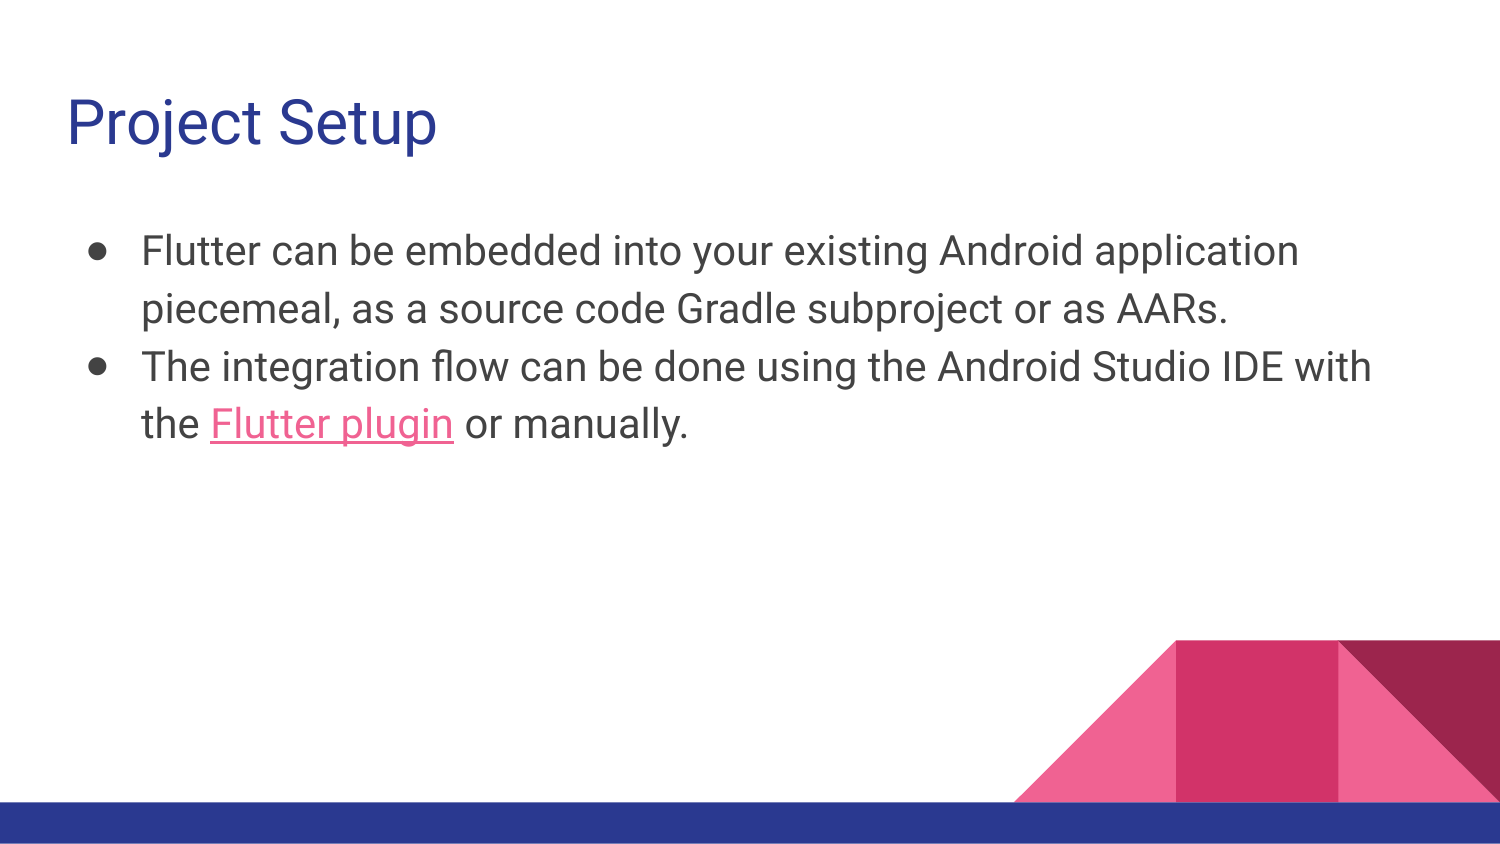

# Project Setup
Flutter can be embedded into your existing Android application piecemeal, as a source code Gradle subproject or as AARs.
The integration flow can be done using the Android Studio IDE with the Flutter plugin or manually.